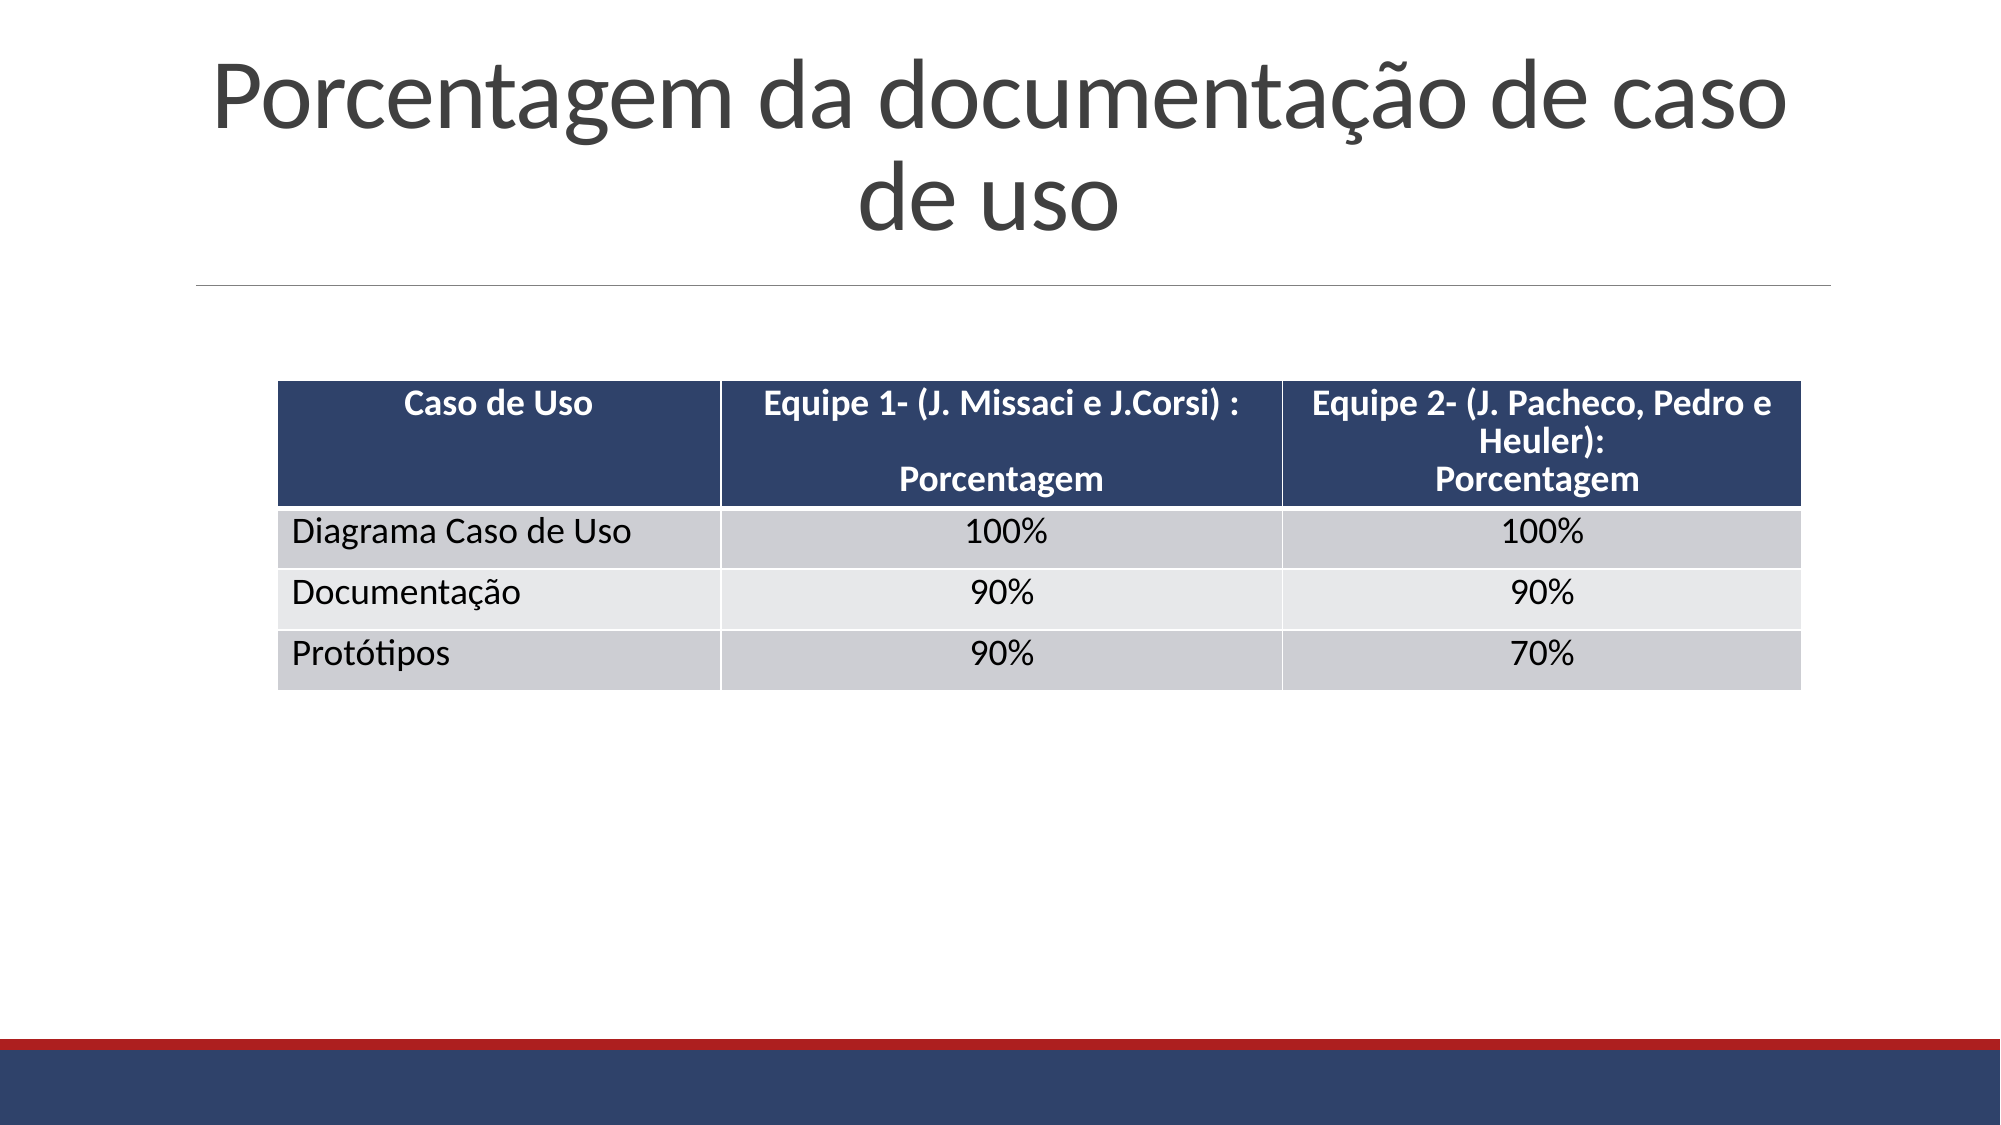

# Porcentagem da documentação de caso de uso
| Caso de Uso | Equipe 1- (J. Missaci e J.Corsi) : Porcentagem | Equipe 2- (J. Pacheco, Pedro e Heuler): Porcentagem |
| --- | --- | --- |
| Diagrama Caso de Uso | 100% | 100% |
| Documentação | 90% | 90% |
| Protótipos | 90% | 70% |